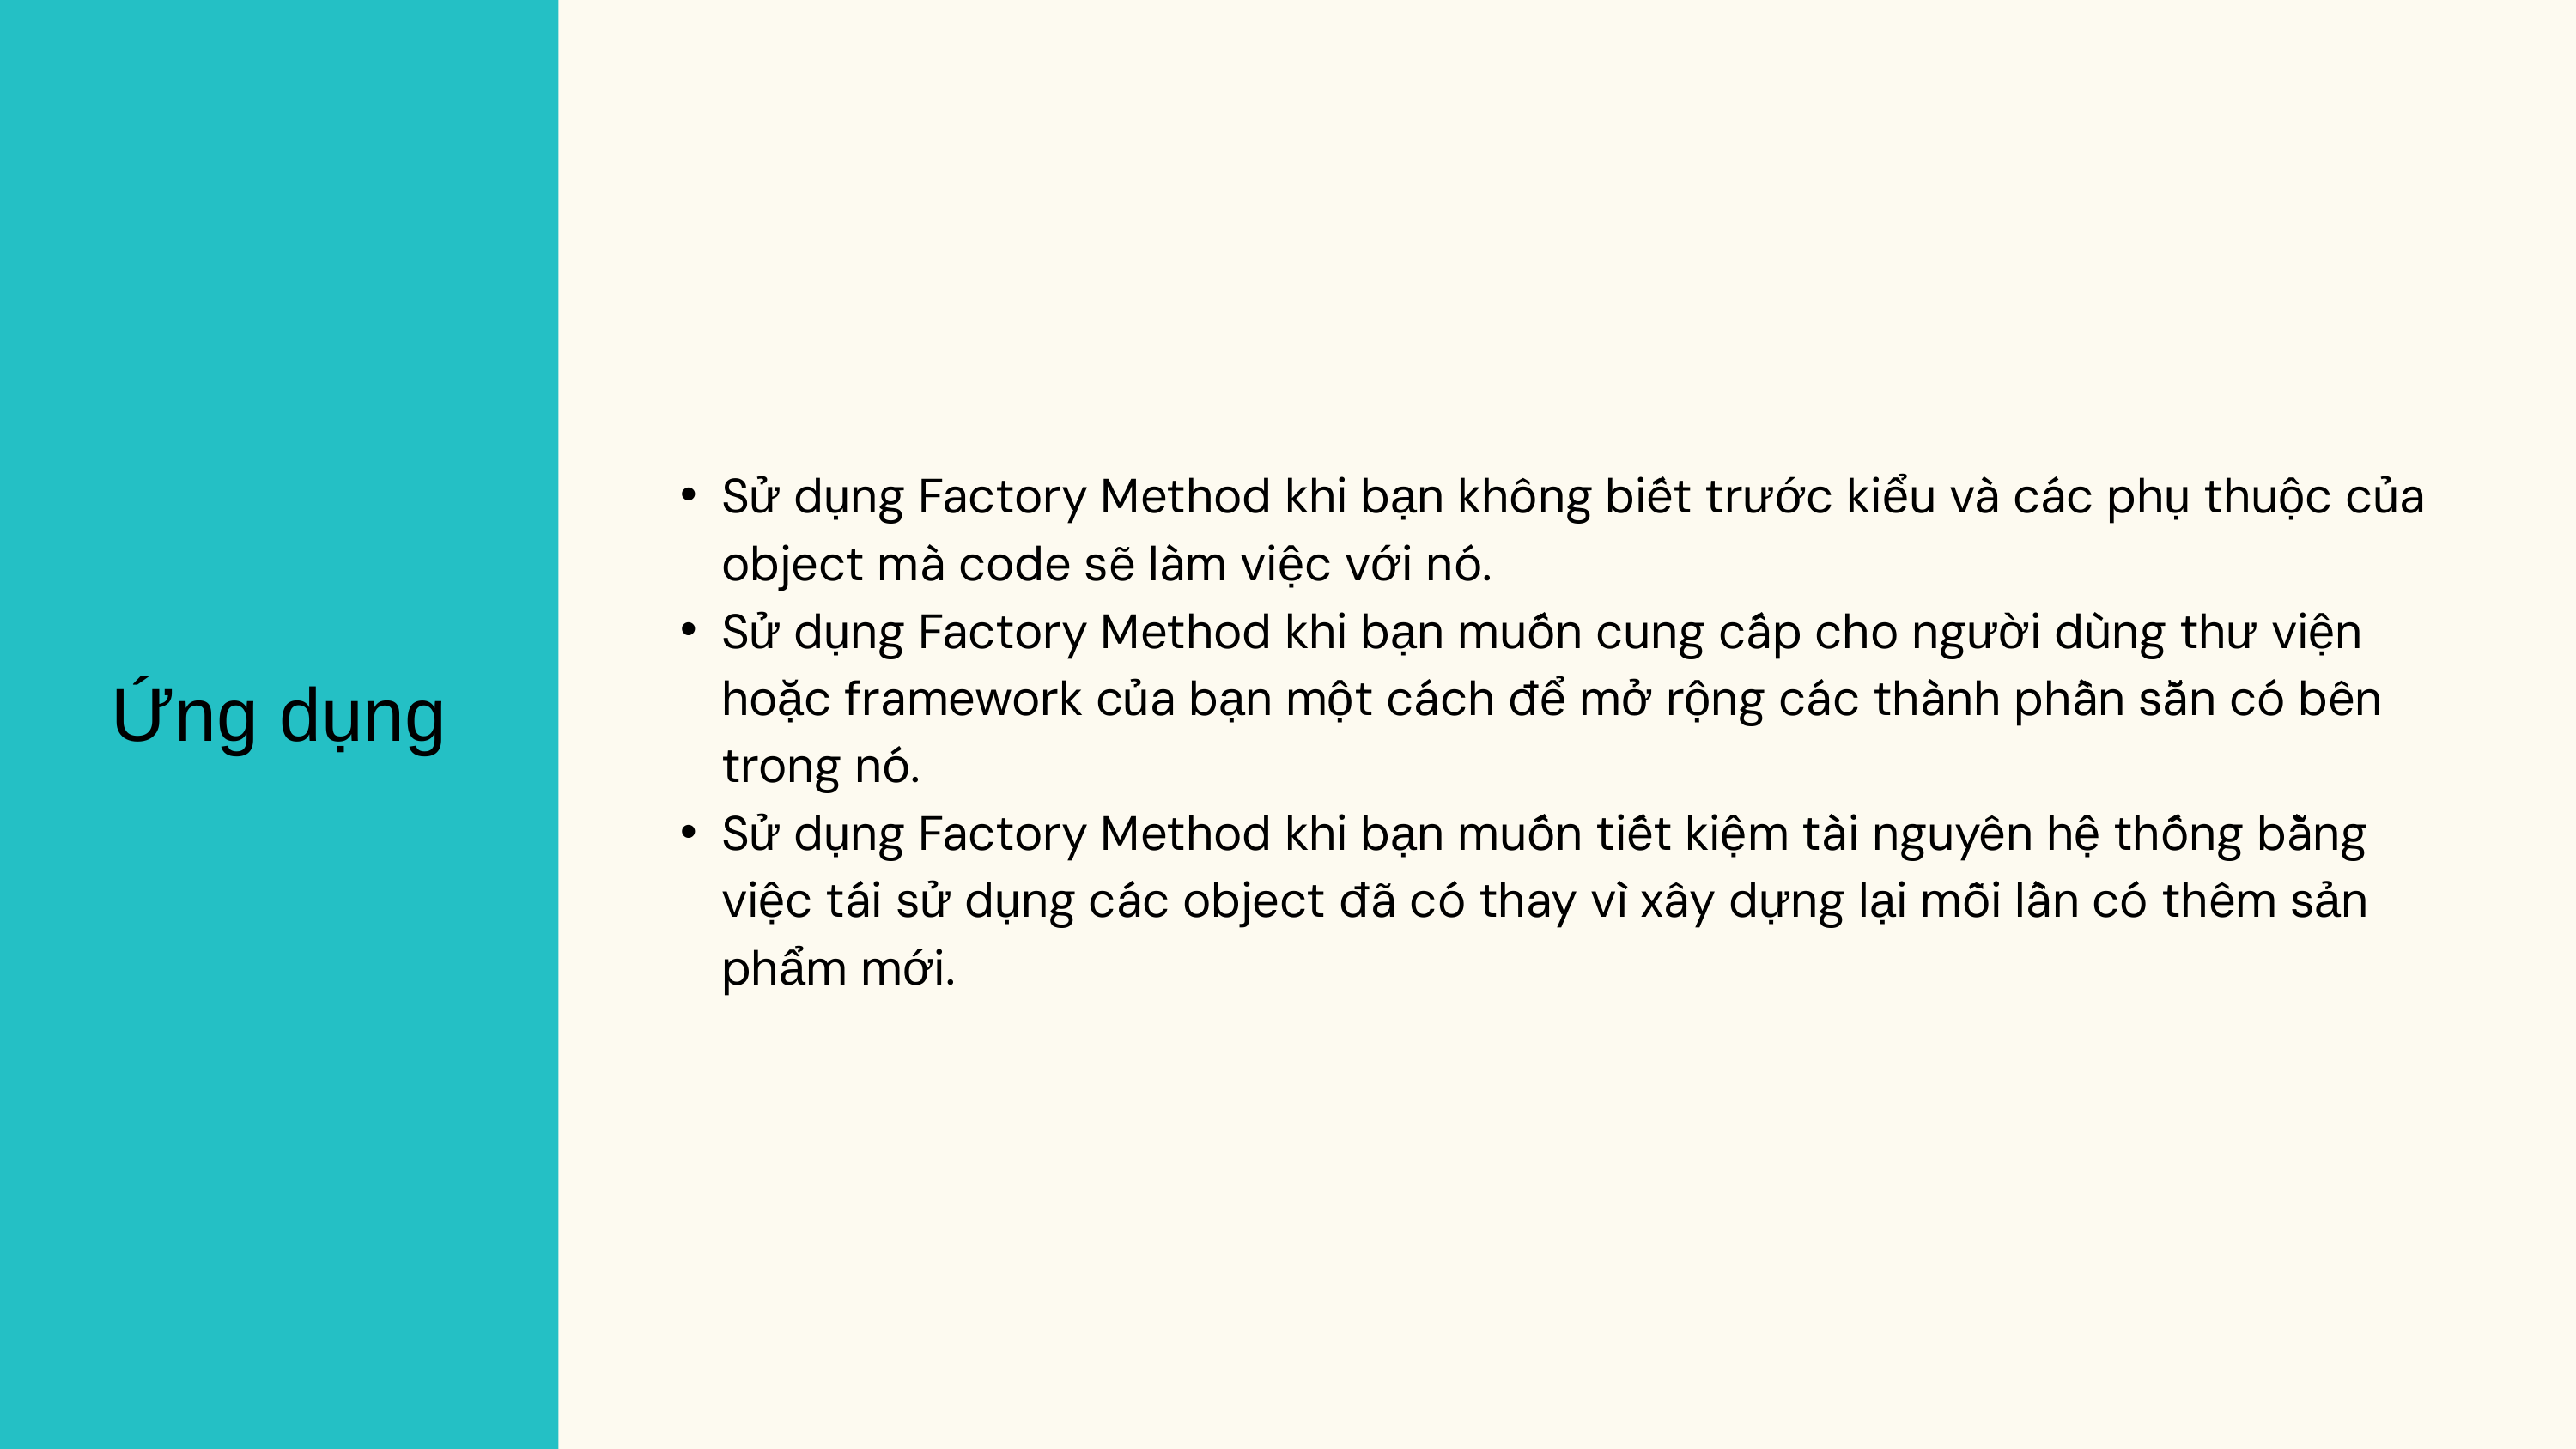

Sử dụng Factory Method khi bạn không biết trước kiểu và các phụ thuộc của object mà code sẽ làm việc với nó.
Sử dụng Factory Method khi bạn muốn cung cấp cho người dùng thư viện hoặc framework của bạn một cách để mở rộng các thành phần sẵn có bên trong nó.
Sử dụng Factory Method khi bạn muốn tiết kiệm tài nguyên hệ thống bằng việc tái sử dụng các object đã có thay vì xây dựng lại mỗi lần có thêm sản phẩm mới.

Ứng dụng